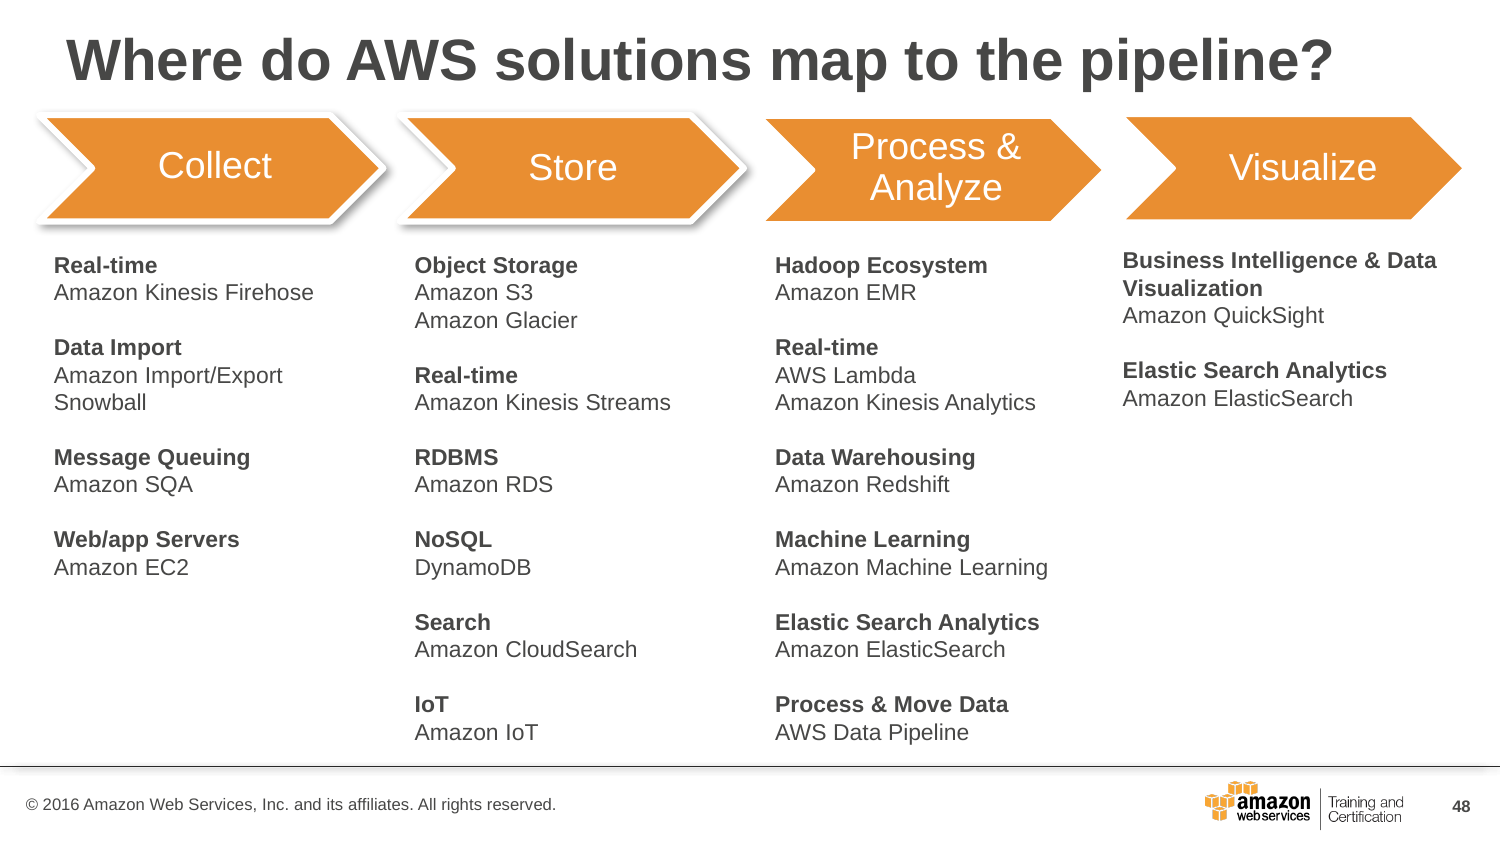

# Where do AWS solutions map to the pipeline?
Collect
Process & Analyze

Store

Visualize
Real-time
Amazon Kinesis Firehose

Data Import
Amazon Import/Export Snowball

Message Queuing
Amazon SQA

Web/app Servers
Amazon EC2

Object Storage
Amazon S3
Amazon Glacier

Real-time
Amazon Kinesis Streams

RDBMS
Amazon RDS

NoSQL
DynamoDB

Search
Amazon CloudSearch

IoT
Amazon IoT
Hadoop Ecosystem
Amazon EMR

Real-time
AWS Lambda
Amazon Kinesis Analytics

Data Warehousing
Amazon Redshift

Machine Learning
Amazon Machine Learning

Elastic Search Analytics
Amazon ElasticSearch

Process & Move Data
AWS Data Pipeline

Business Intelligence & Data Visualization
Amazon QuickSight

Elastic Search Analytics
Amazon ElasticSearch